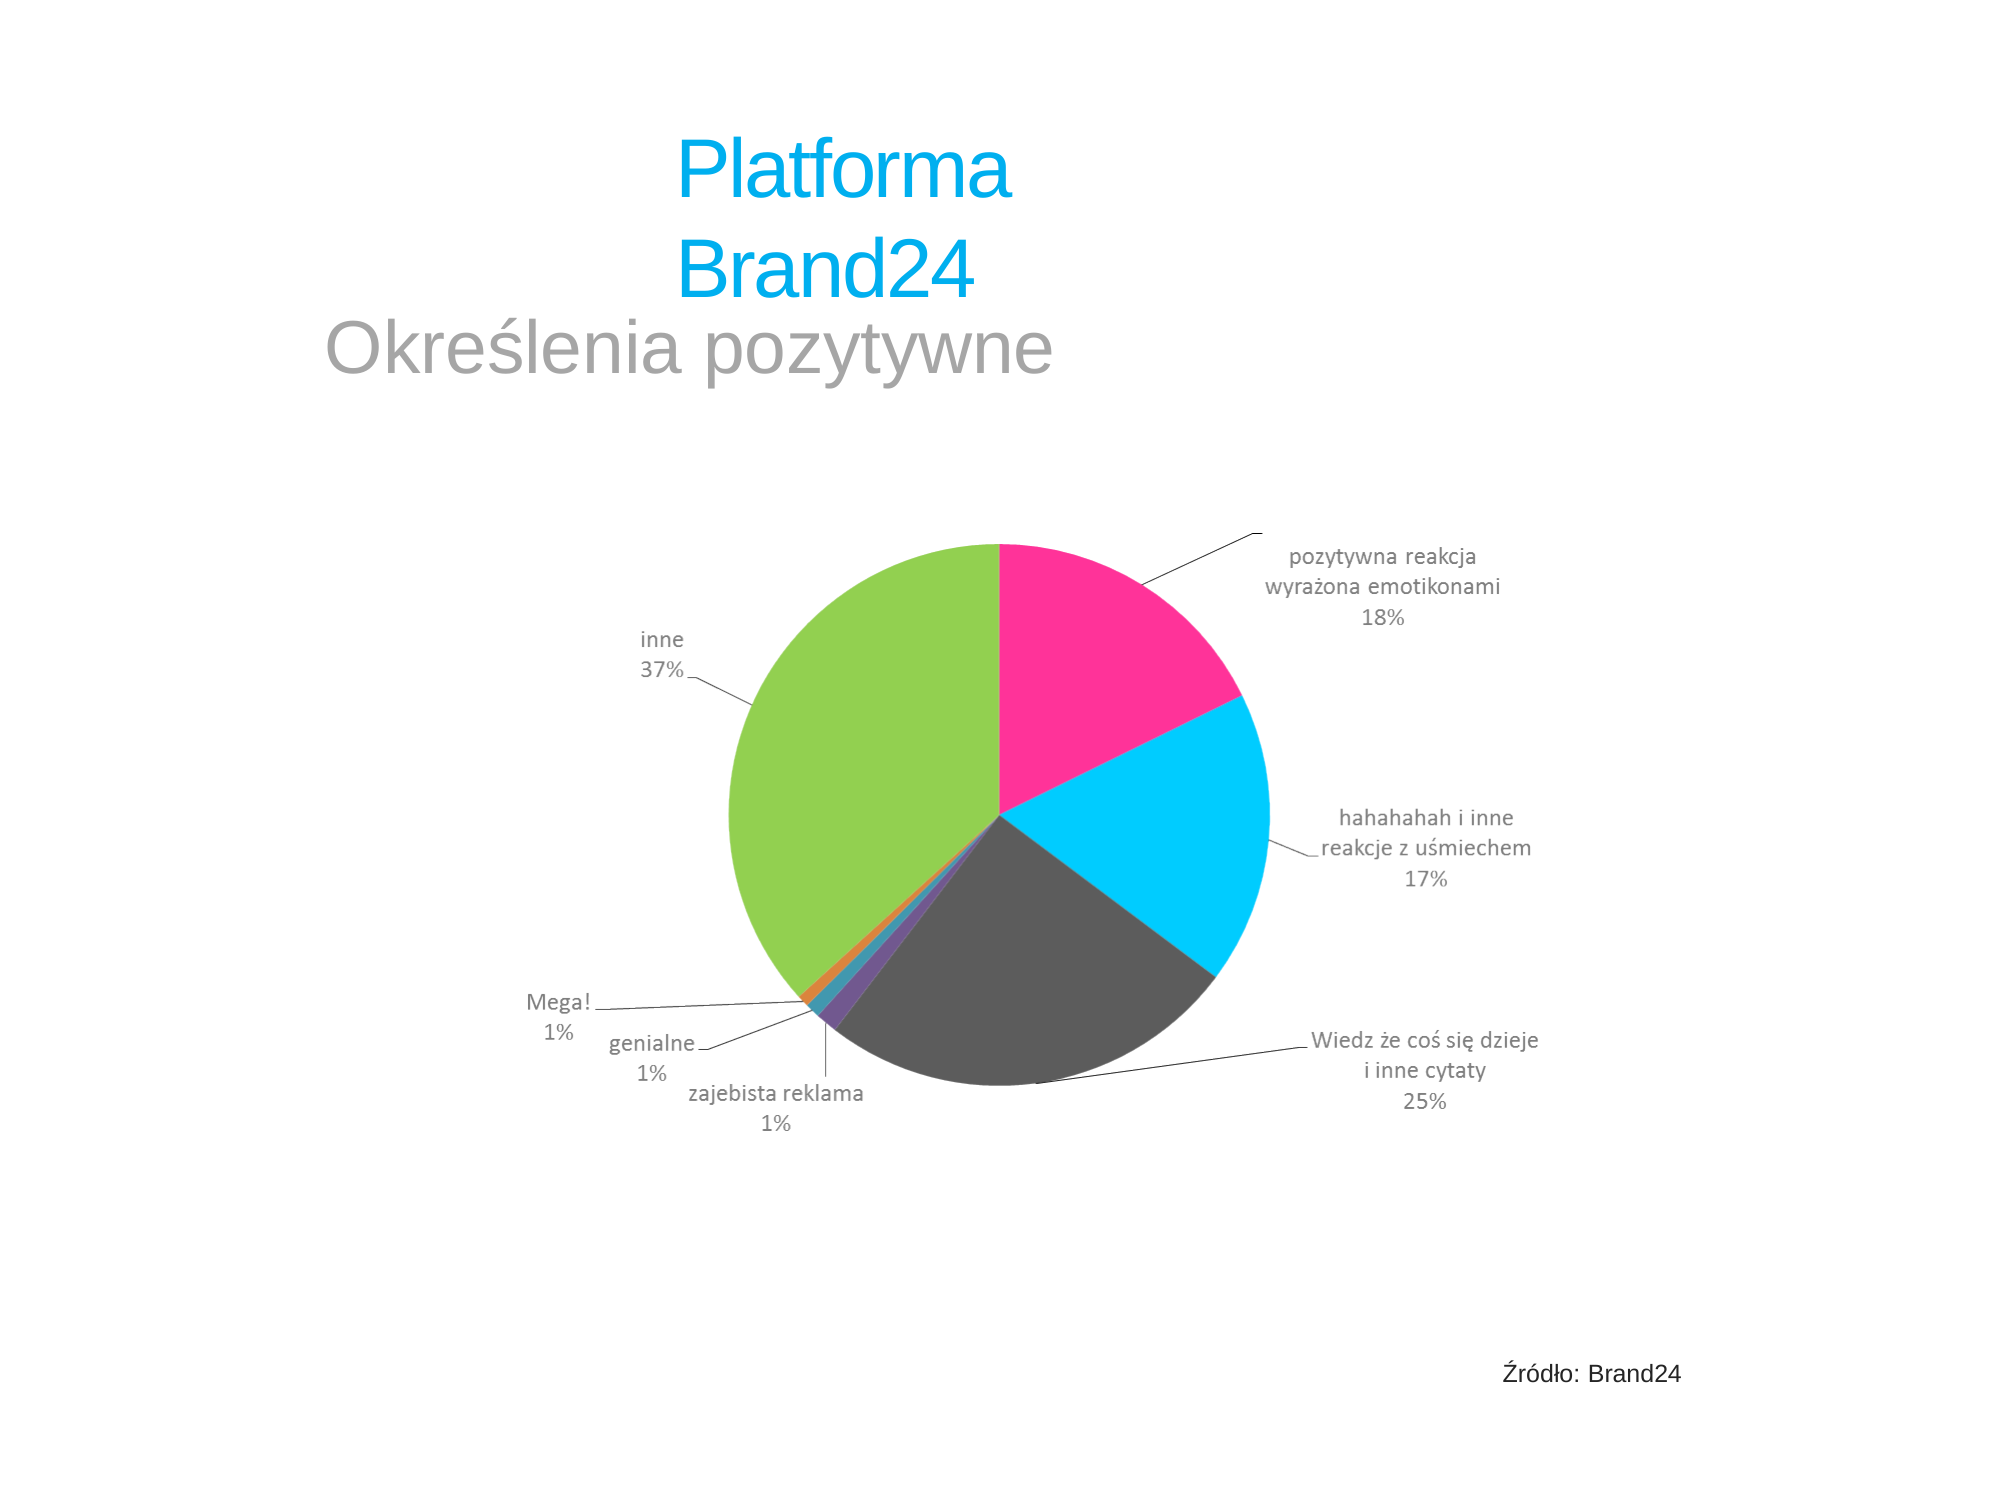

# Platforma Brand24
Określenia pozytywne

Źródło: Brand24